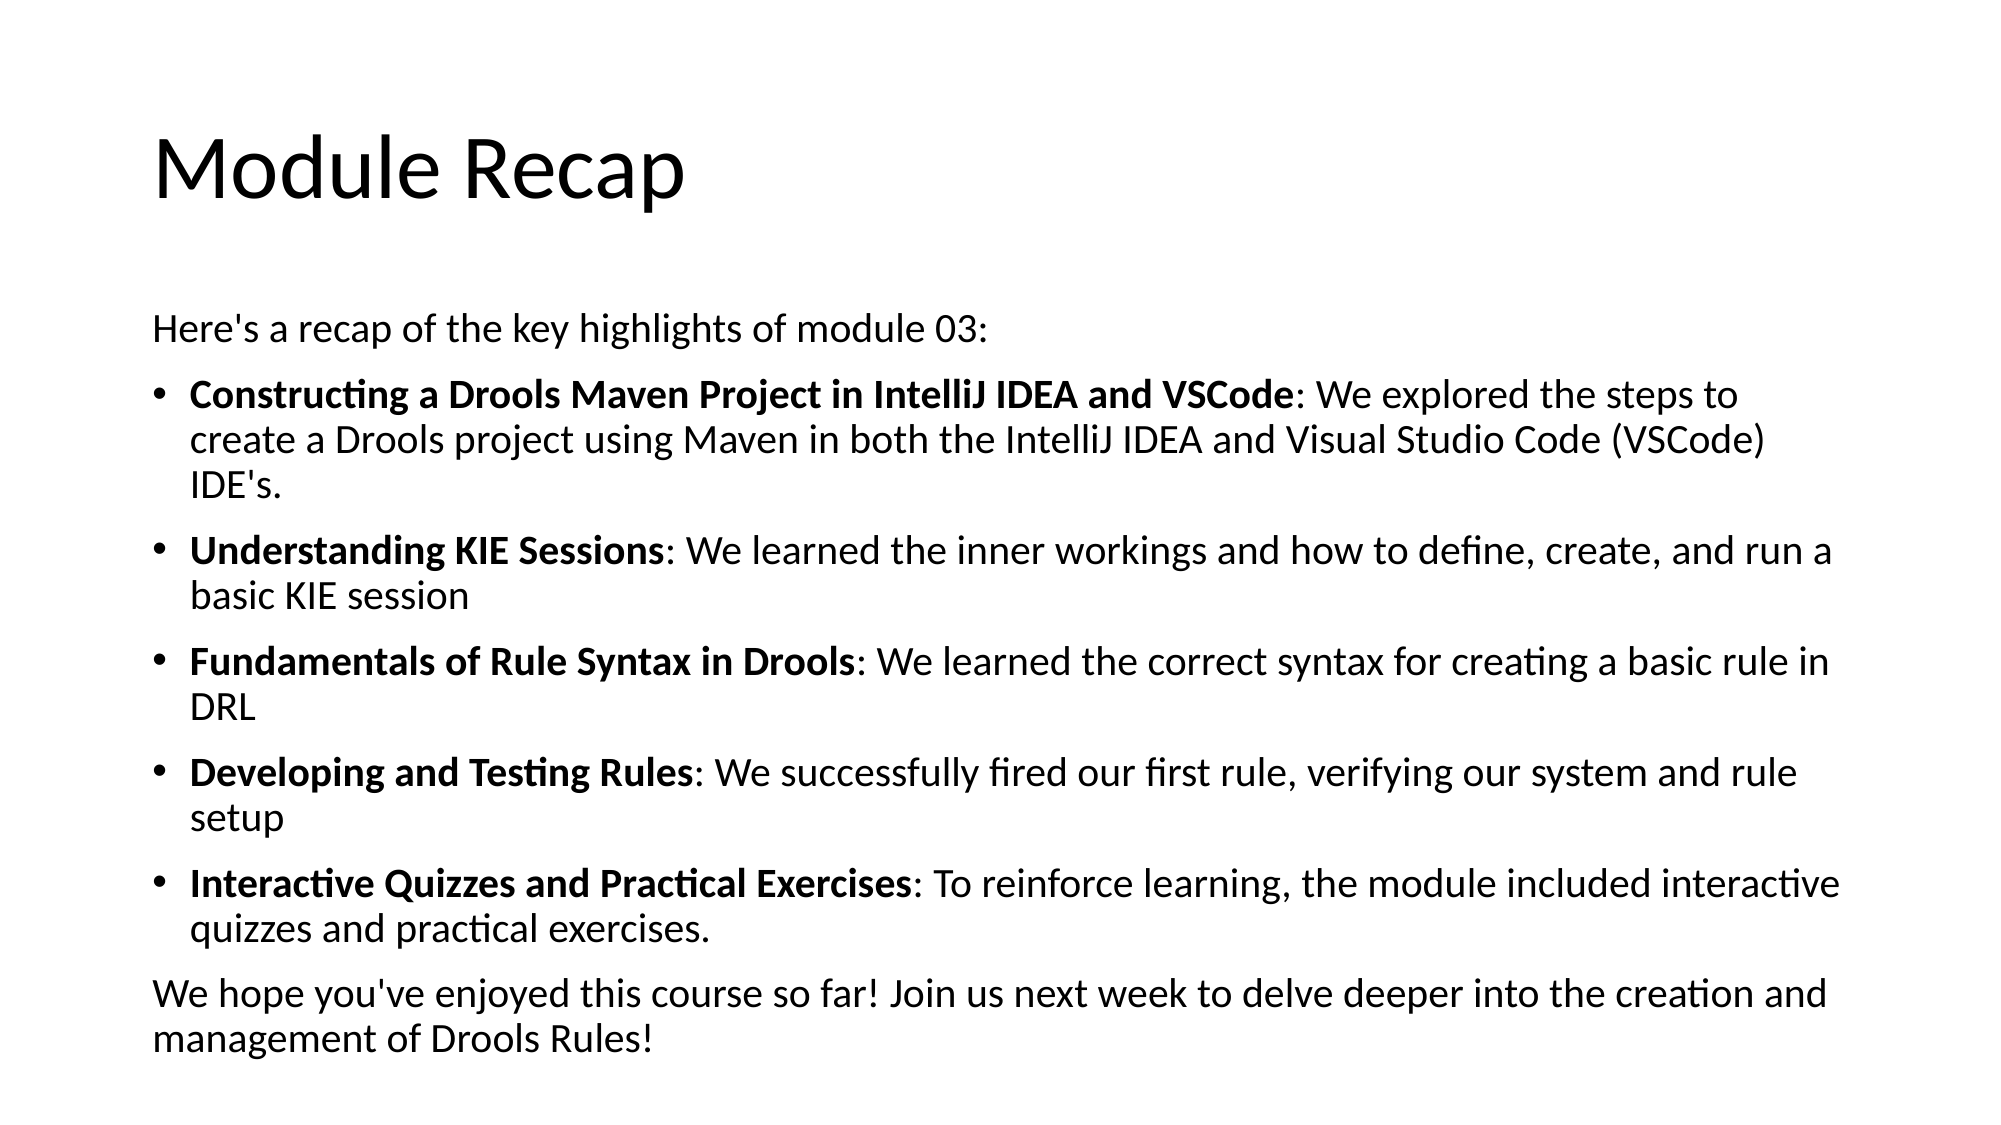

# Module Recap
Here's a recap of the key highlights of module 03:
Constructing a Drools Maven Project in IntelliJ IDEA and VSCode: We explored the steps to create a Drools project using Maven in both the IntelliJ IDEA and Visual Studio Code (VSCode) IDE's.
Understanding KIE Sessions: We learned the inner workings and how to define, create, and run a basic KIE session
Fundamentals of Rule Syntax in Drools: We learned the correct syntax for creating a basic rule in DRL
Developing and Testing Rules: We successfully fired our first rule, verifying our system and rule setup
Interactive Quizzes and Practical Exercises: To reinforce learning, the module included interactive quizzes and practical exercises.
We hope you've enjoyed this course so far! Join us next week to delve deeper into the creation and management of Drools Rules!